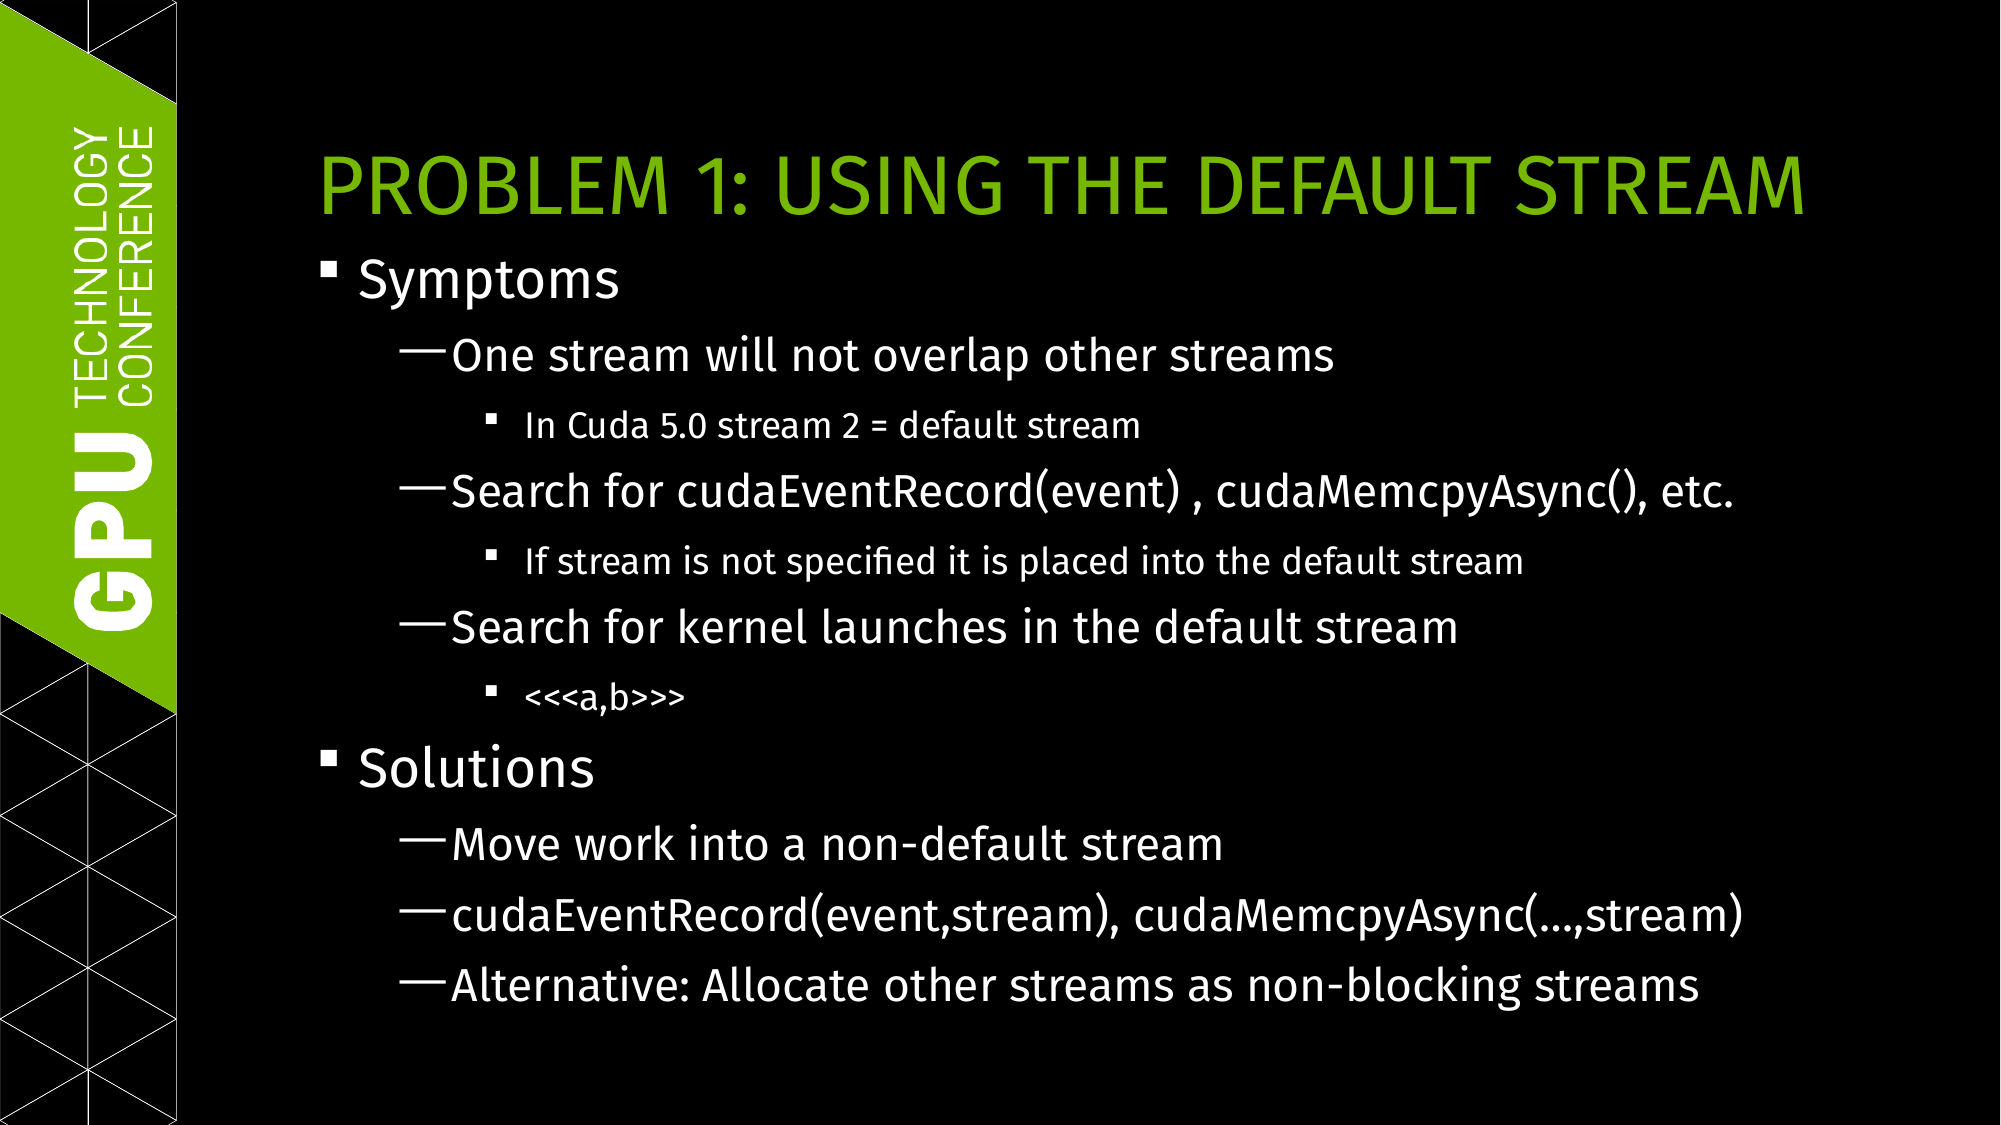

# PROBLEM 1: USING THE DEFAULT STREAM
Symptoms
One stream will not overlap other streams
In Cuda 5.0 stream 2 = default stream
Search for cudaEventRecord(event) , cudaMemcpyAsync(), etc.
If stream is not specified it is placed into the default stream
Search for kernel launches in the default stream
<<<a,b>>>
Solutions
Move work into a non-default stream
cudaEventRecord(event,stream), cudaMemcpyAsync(…,stream)
Alternative: Allocate other streams as non-blocking streams